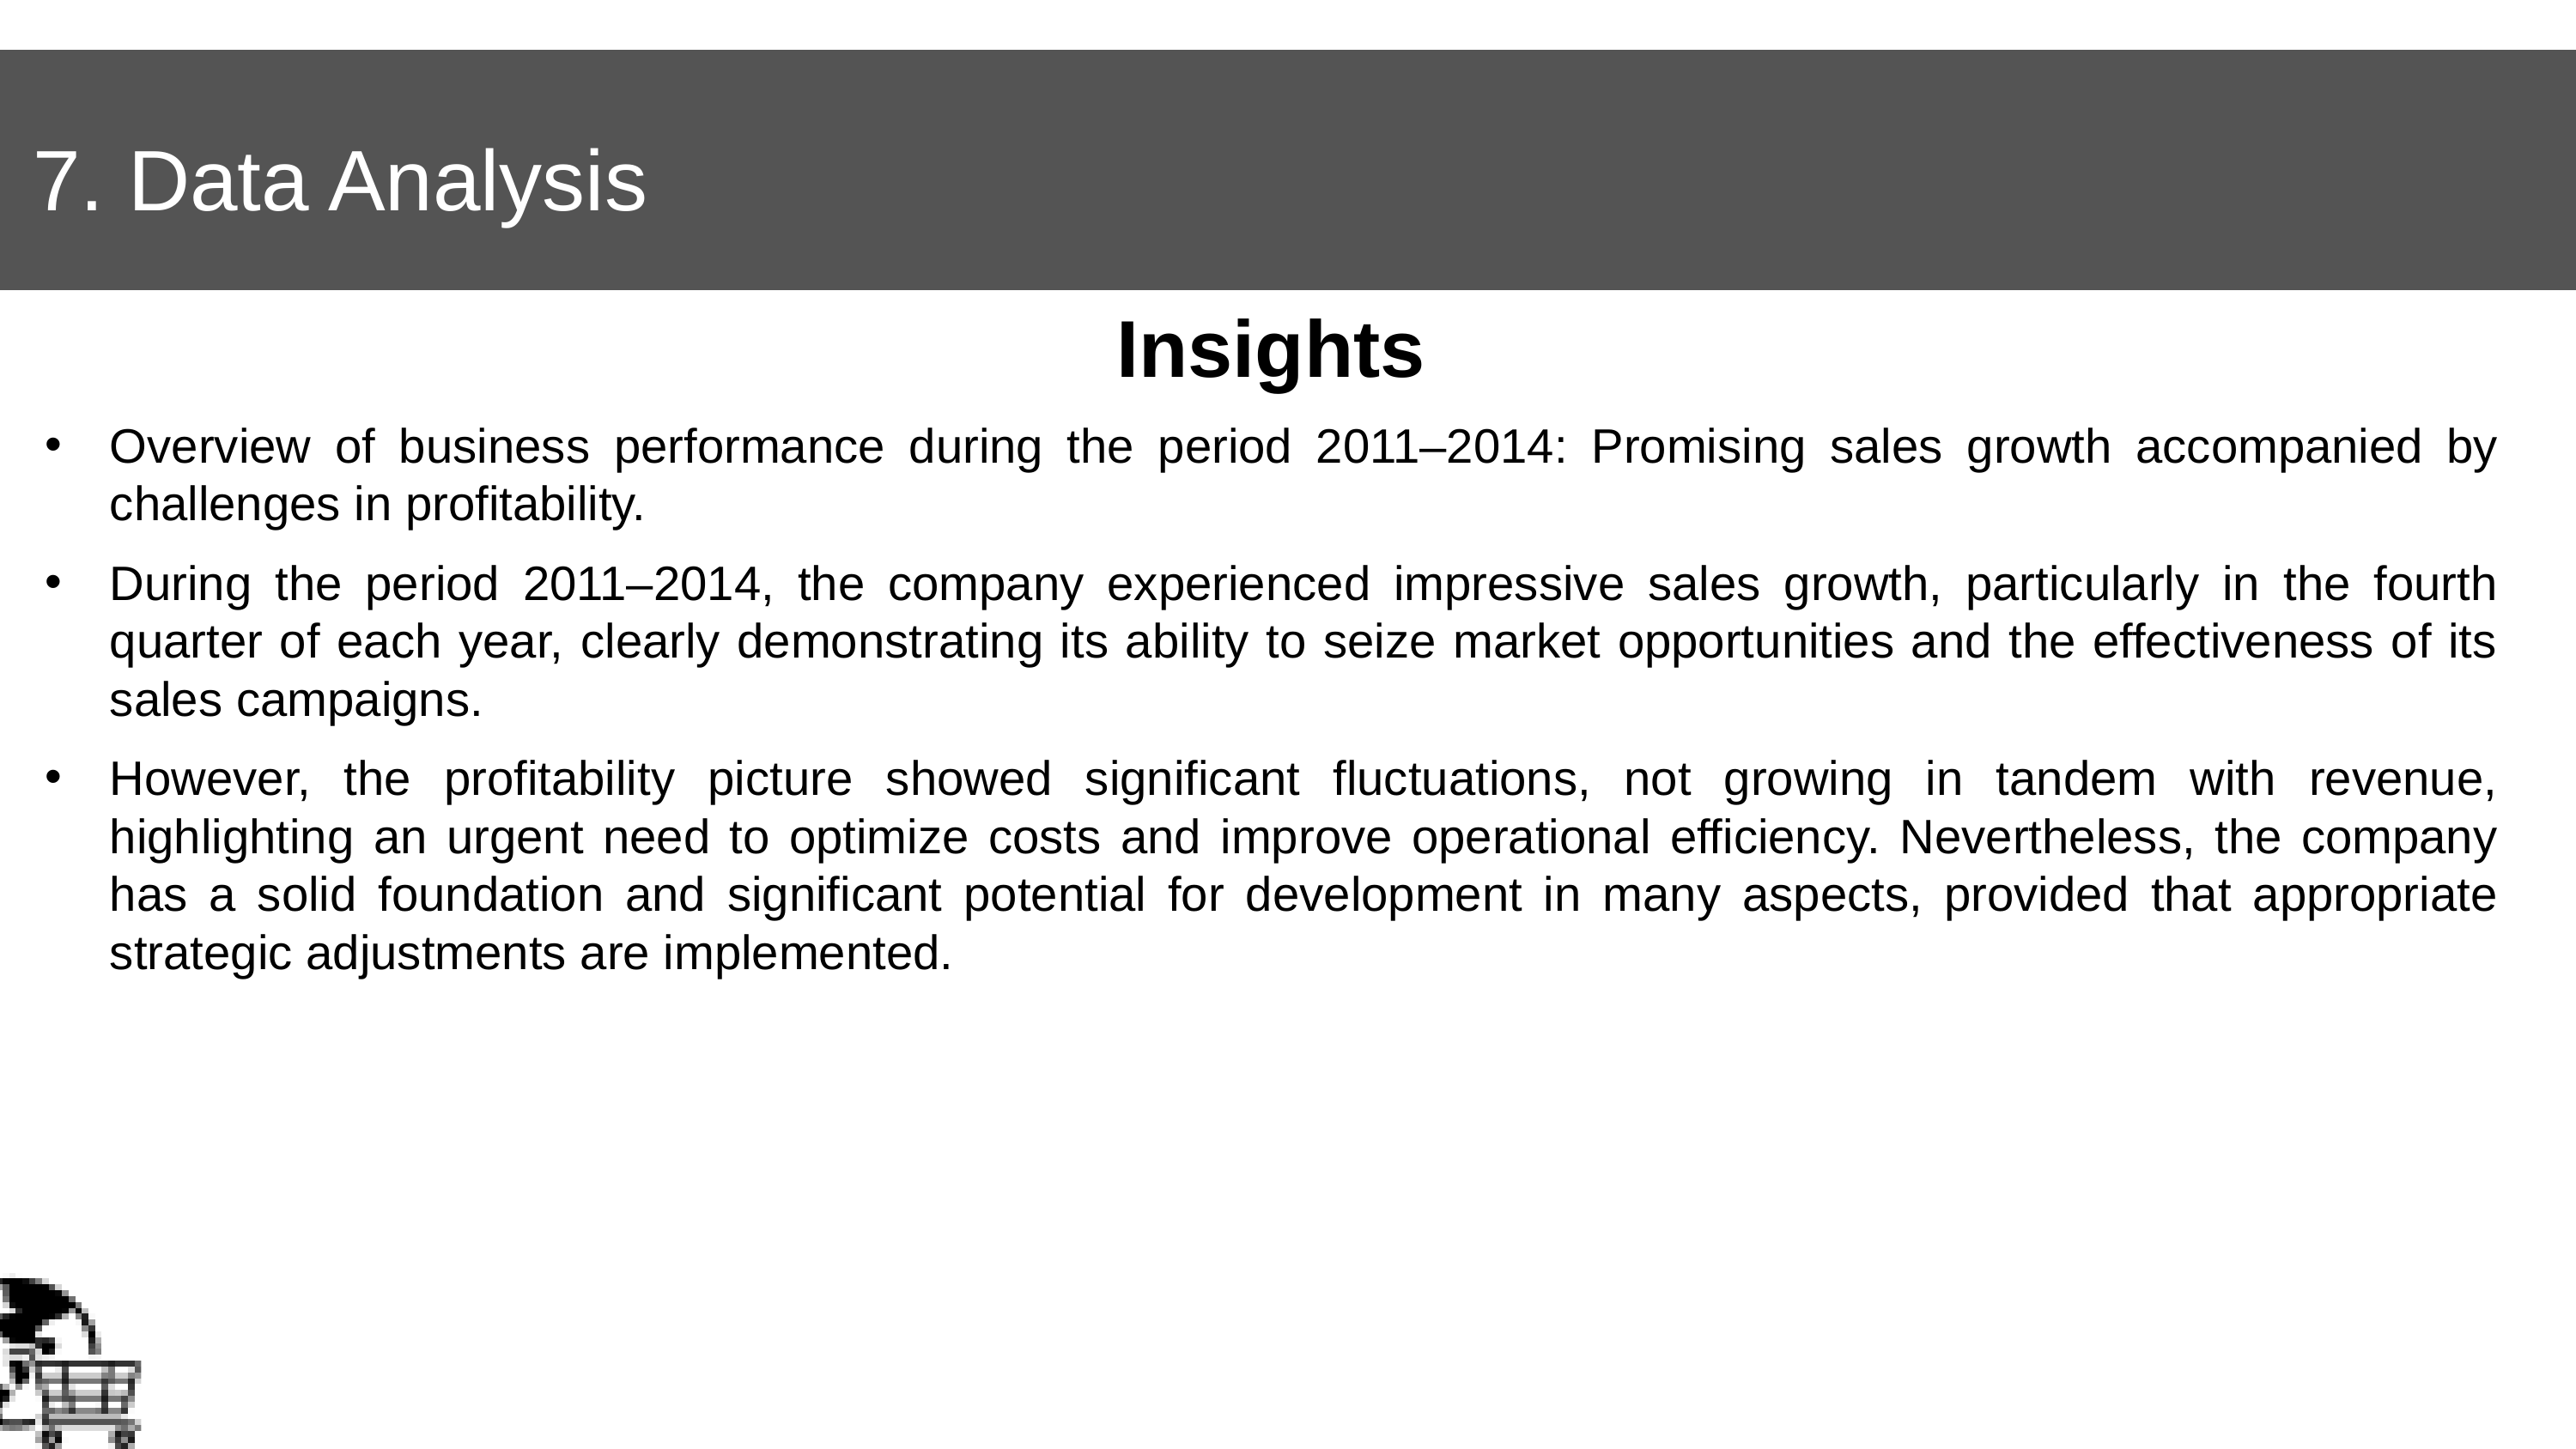

7. Data Analysis
Insights
Overview of business performance during the period 2011–2014: Promising sales growth accompanied by challenges in profitability.
During the period 2011–2014, the company experienced impressive sales growth, particularly in the fourth quarter of each year, clearly demonstrating its ability to seize market opportunities and the effectiveness of its sales campaigns.
However, the profitability picture showed significant fluctuations, not growing in tandem with revenue, highlighting an urgent need to optimize costs and improve operational efficiency. Nevertheless, the company has a solid foundation and significant potential for development in many aspects, provided that appropriate strategic adjustments are implemented.